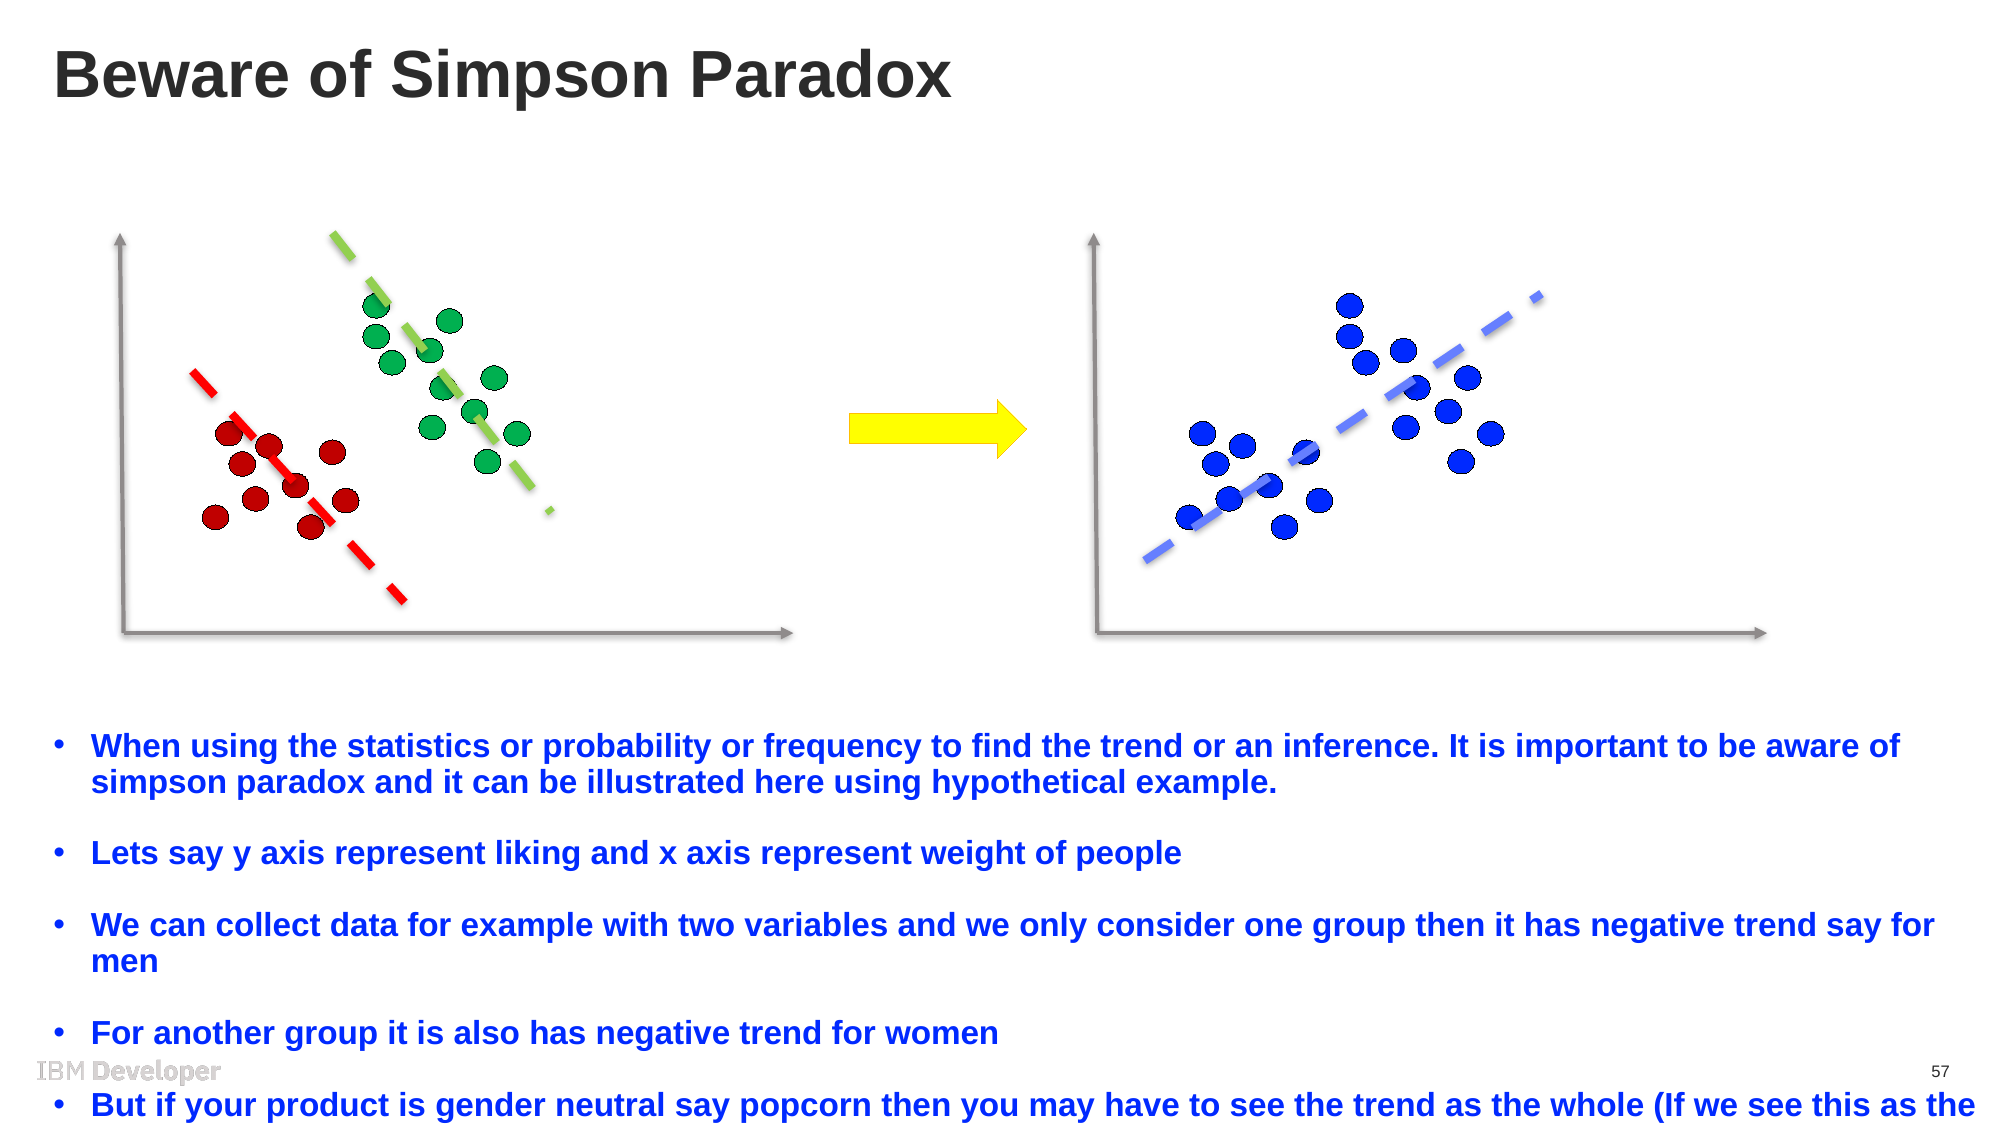

# Beware of Simpson Paradox

When using the statistics or probability or frequency to find the trend or an inference. It is important to be aware of simpson paradox and it can be illustrated here using hypothetical example.

Lets say y axis represent liking and x axis represent weight of people

We can collect data for example with two variables and we only consider one group then it has negative trend say for men

For another group it is also has negative trend for women

But if your product is gender neutral say popcorn then you may have to see the trend as the whole (If we see this as the whole it gives a positive trends.)
57